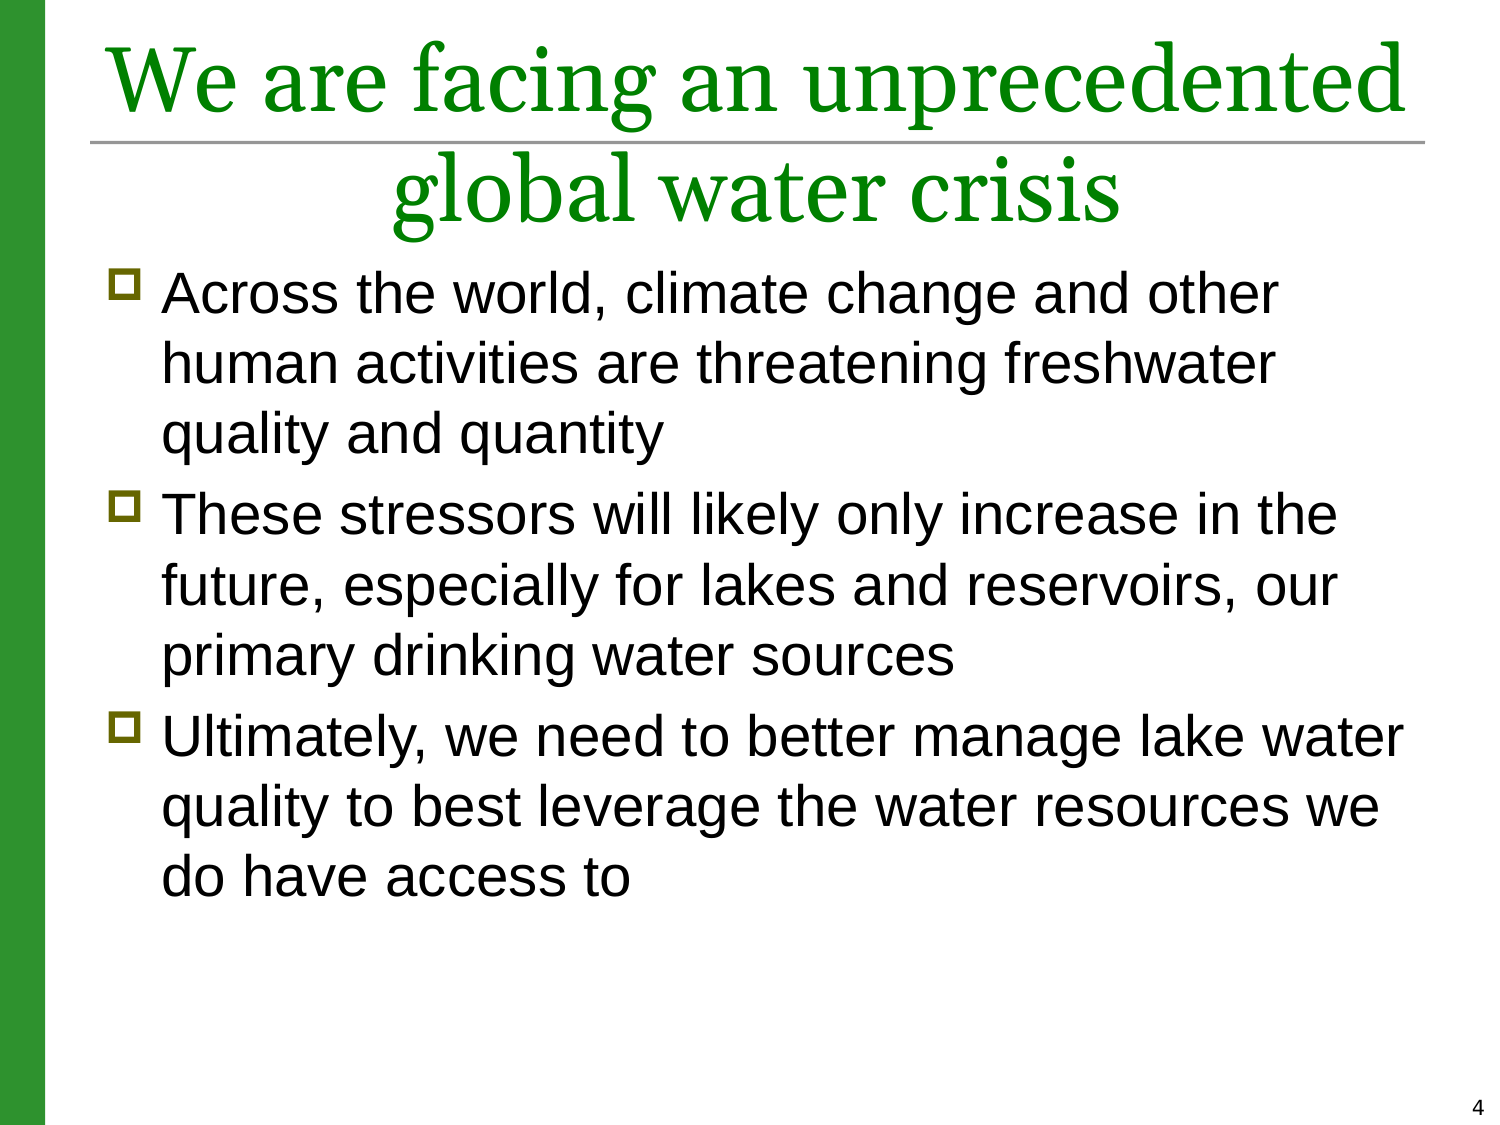

# We are facing an unprecedented global water crisis
Across the world, climate change and other human activities are threatening freshwater quality and quantity
These stressors will likely only increase in the future, especially for lakes and reservoirs, our primary drinking water sources
Ultimately, we need to better manage lake water quality to best leverage the water resources we do have access to
4